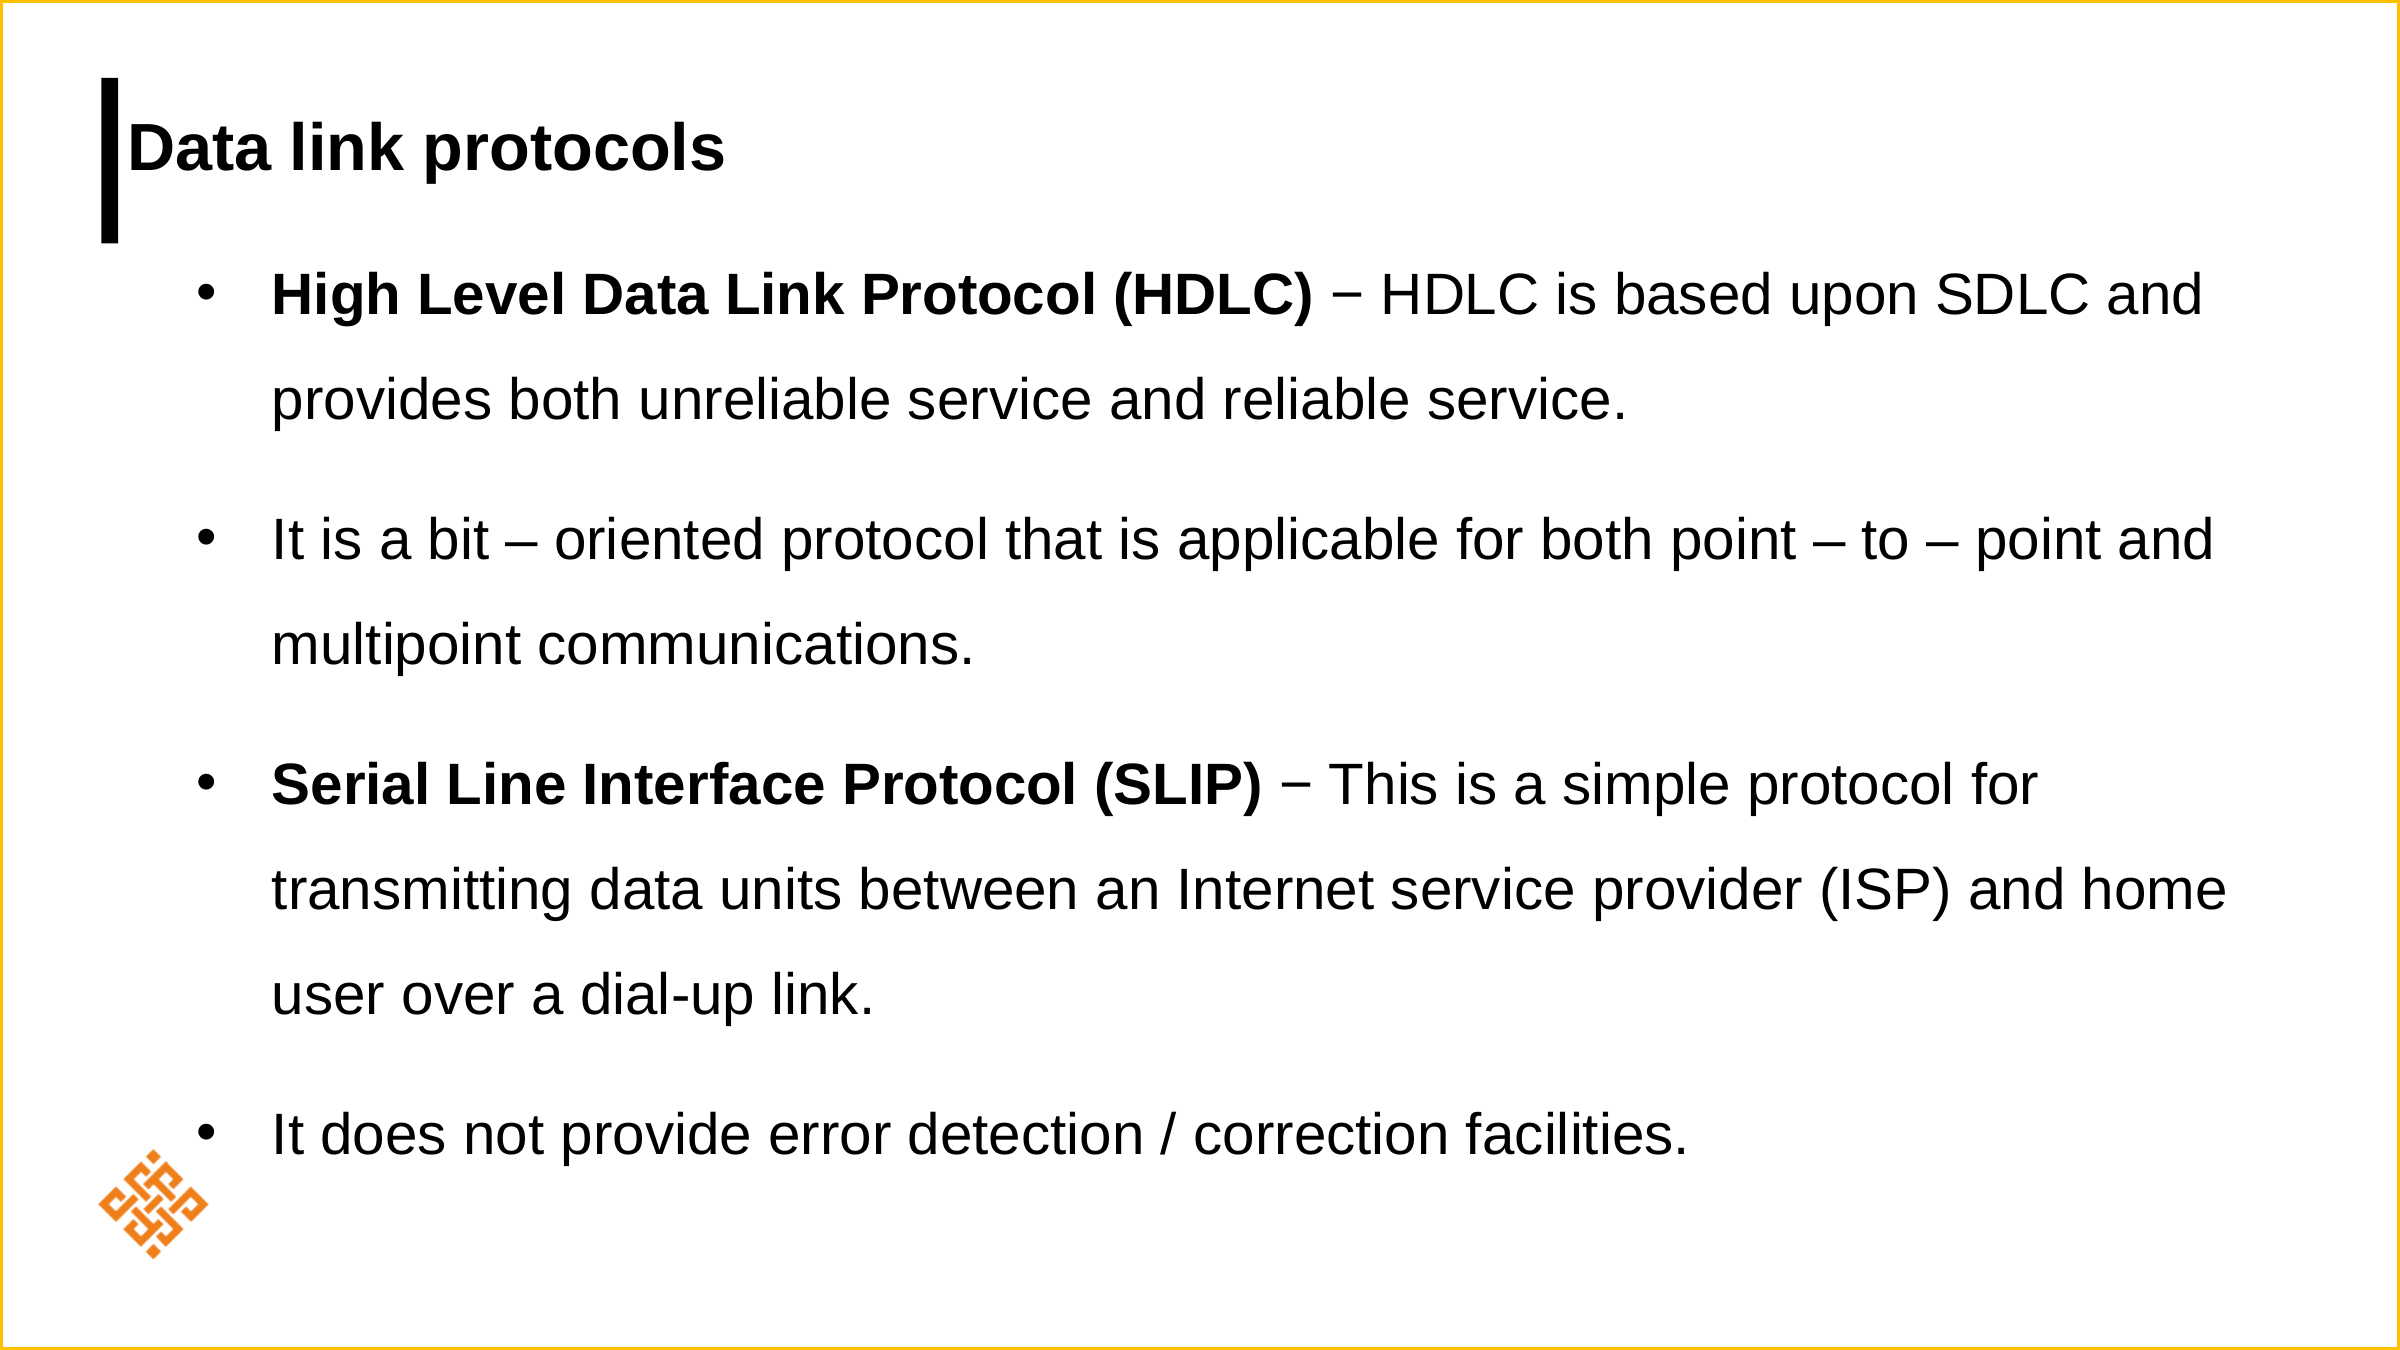

# Data link protocols
High Level Data Link Protocol (HDLC) − HDLC is based upon SDLC and provides both unreliable service and reliable service.
It is a bit – oriented protocol that is applicable for both point – to – point and multipoint communications.
Serial Line Interface Protocol (SLIP) − This is a simple protocol for transmitting data units between an Internet service provider (ISP) and home user over a dial-up link.
It does not provide error detection / correction facilities.